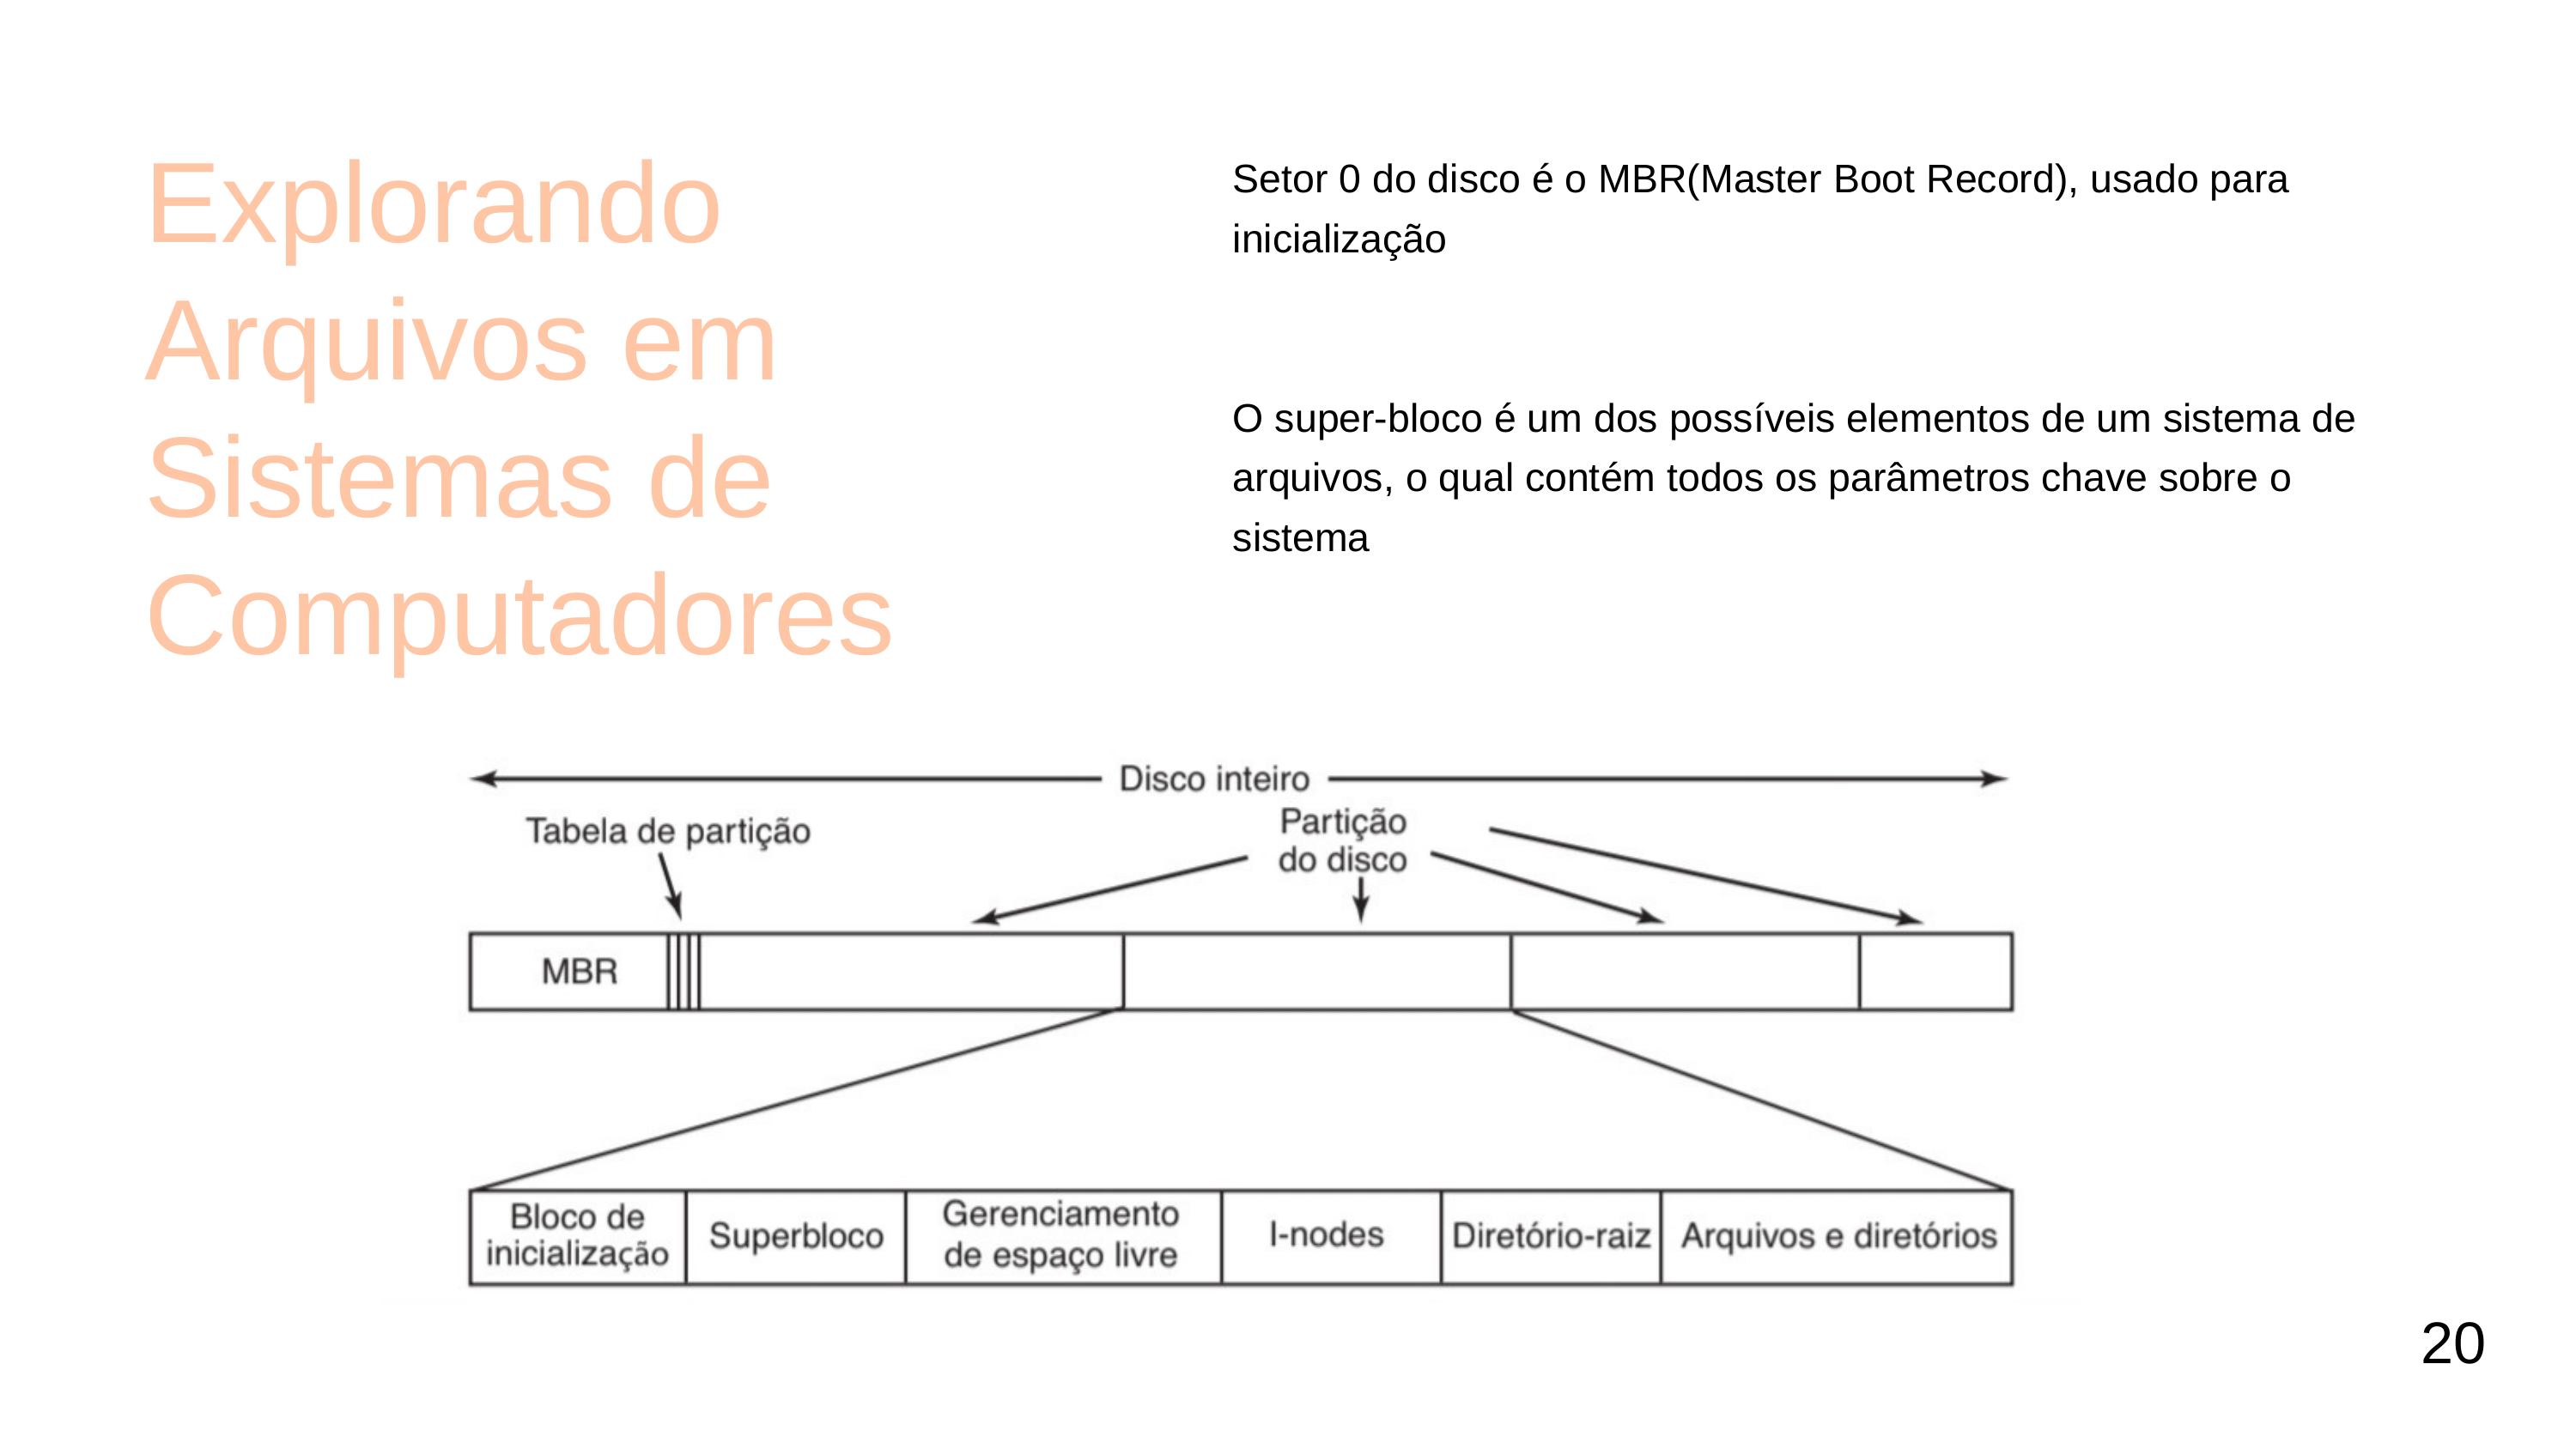

Explorando Arquivos em Sistemas de Computadores
Setor 0 do disco é o MBR(Master Boot Record), usado para inicialização

O super-bloco é um dos possíveis elementos de um sistema de arquivos, o qual contém todos os parâmetros chave sobre o sistema

20